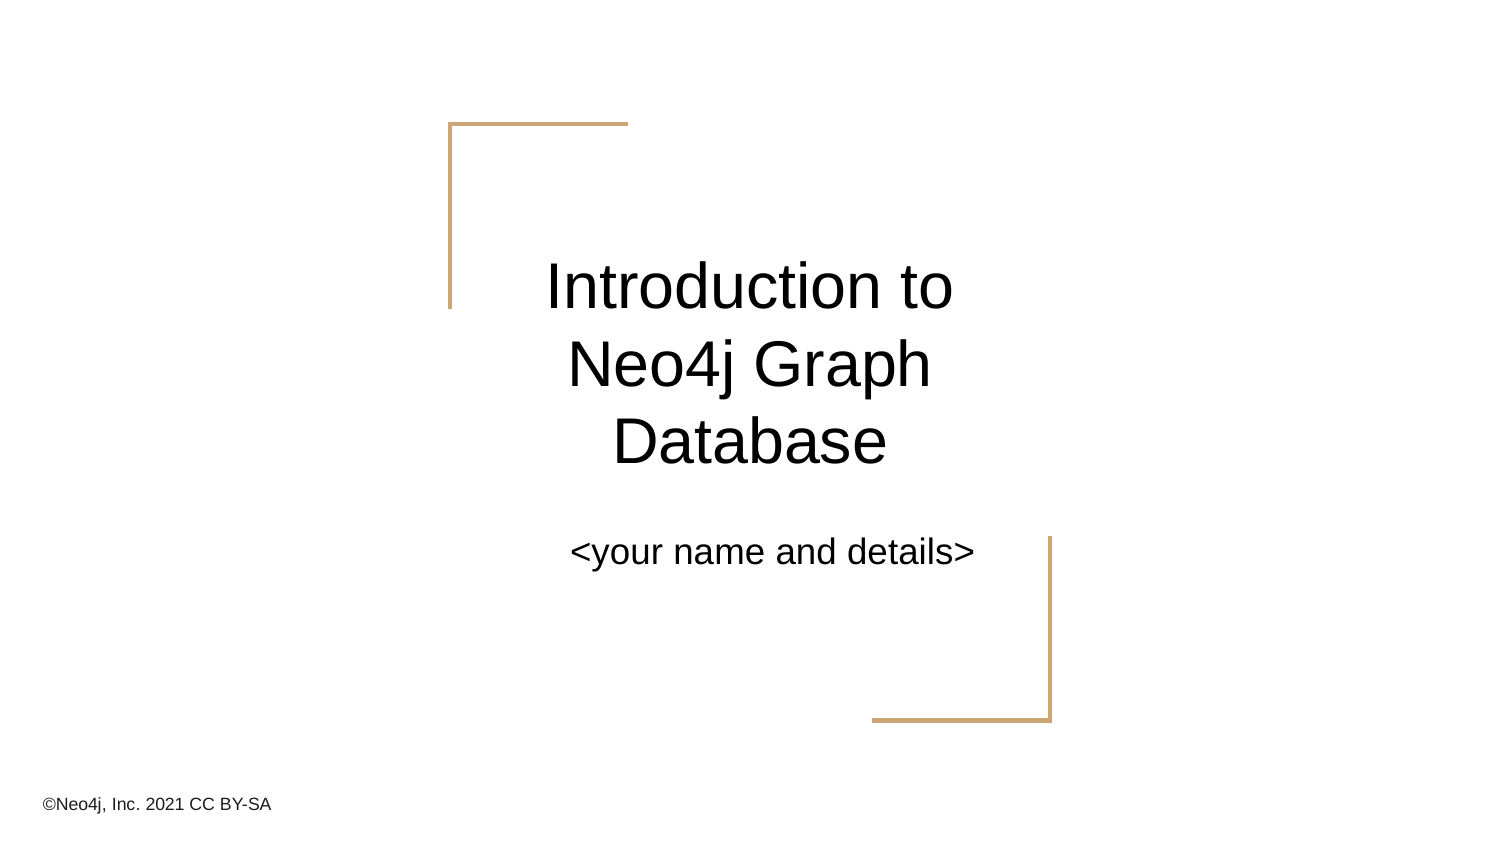

# Introduction to Neo4j Graph Database
<your name and details>